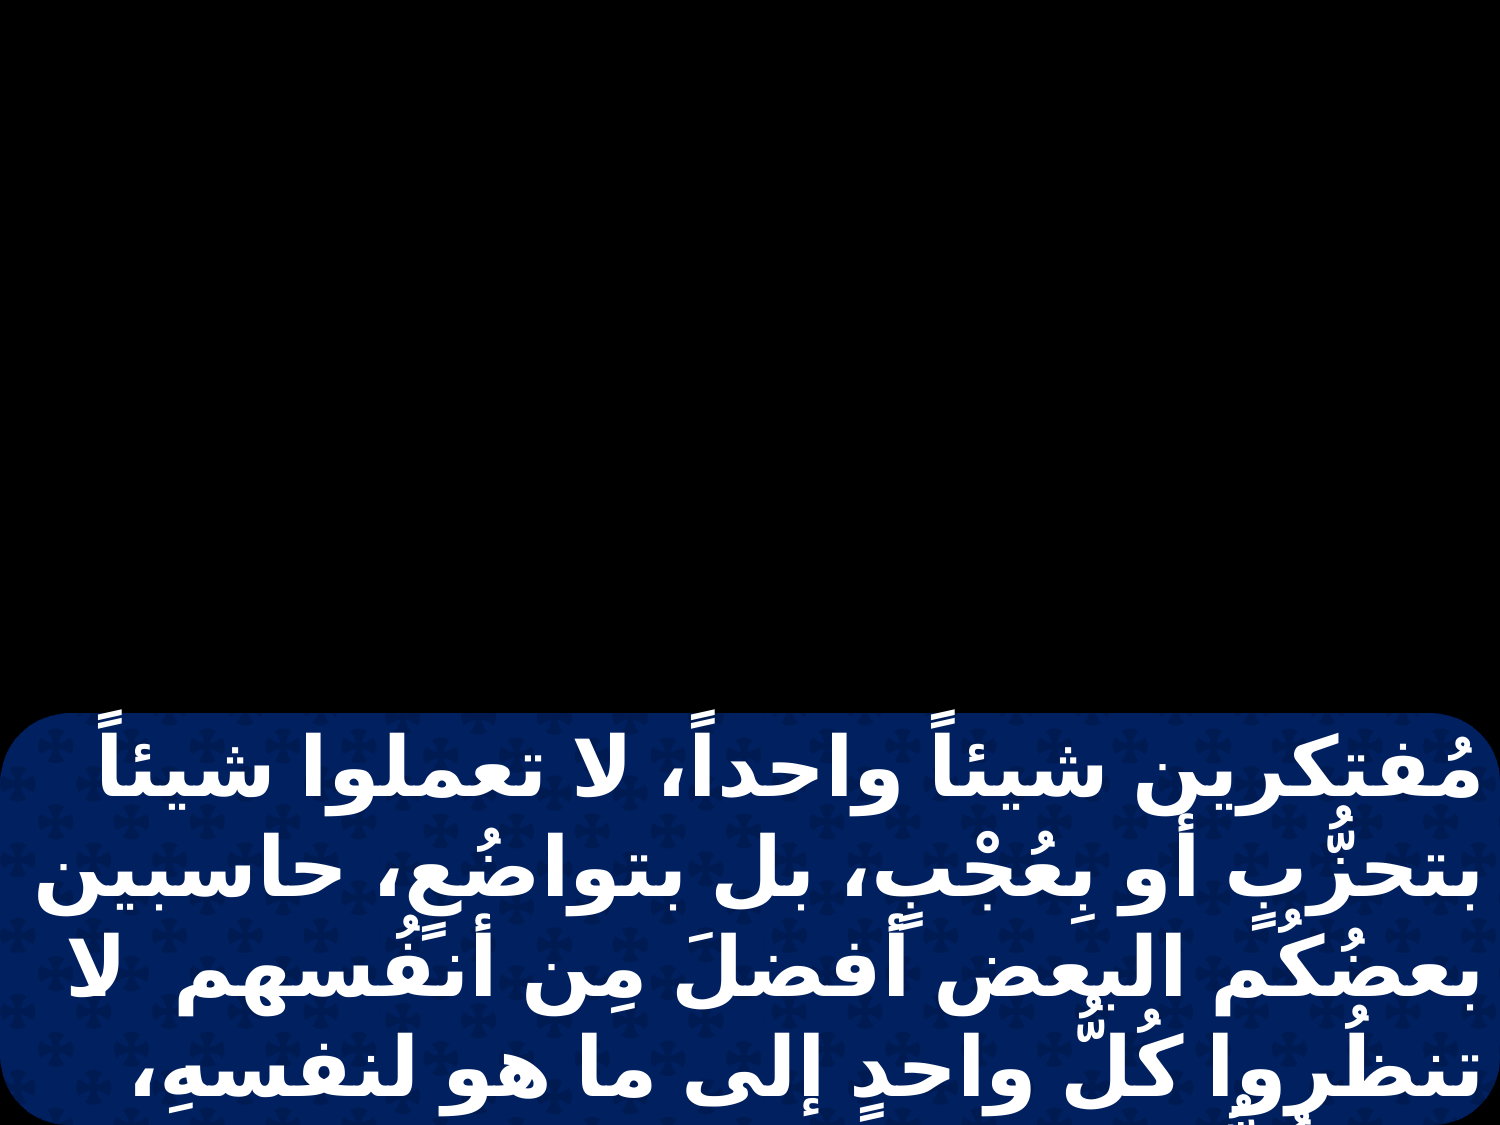

مُفتكرين شيئاً واحداً، لا تعملوا شيئاً بتحزُّبٍ أو بِعُجْبٍ، بل بتواضُعٍ، حاسبين بعضُكُم البعض أفضلَ مِن أنفُسهم. لا تنظُروا كُلُّ واحدٍ إلى ما هو لنفسهِ، بل كُلُّ واحدٍ إلى ما